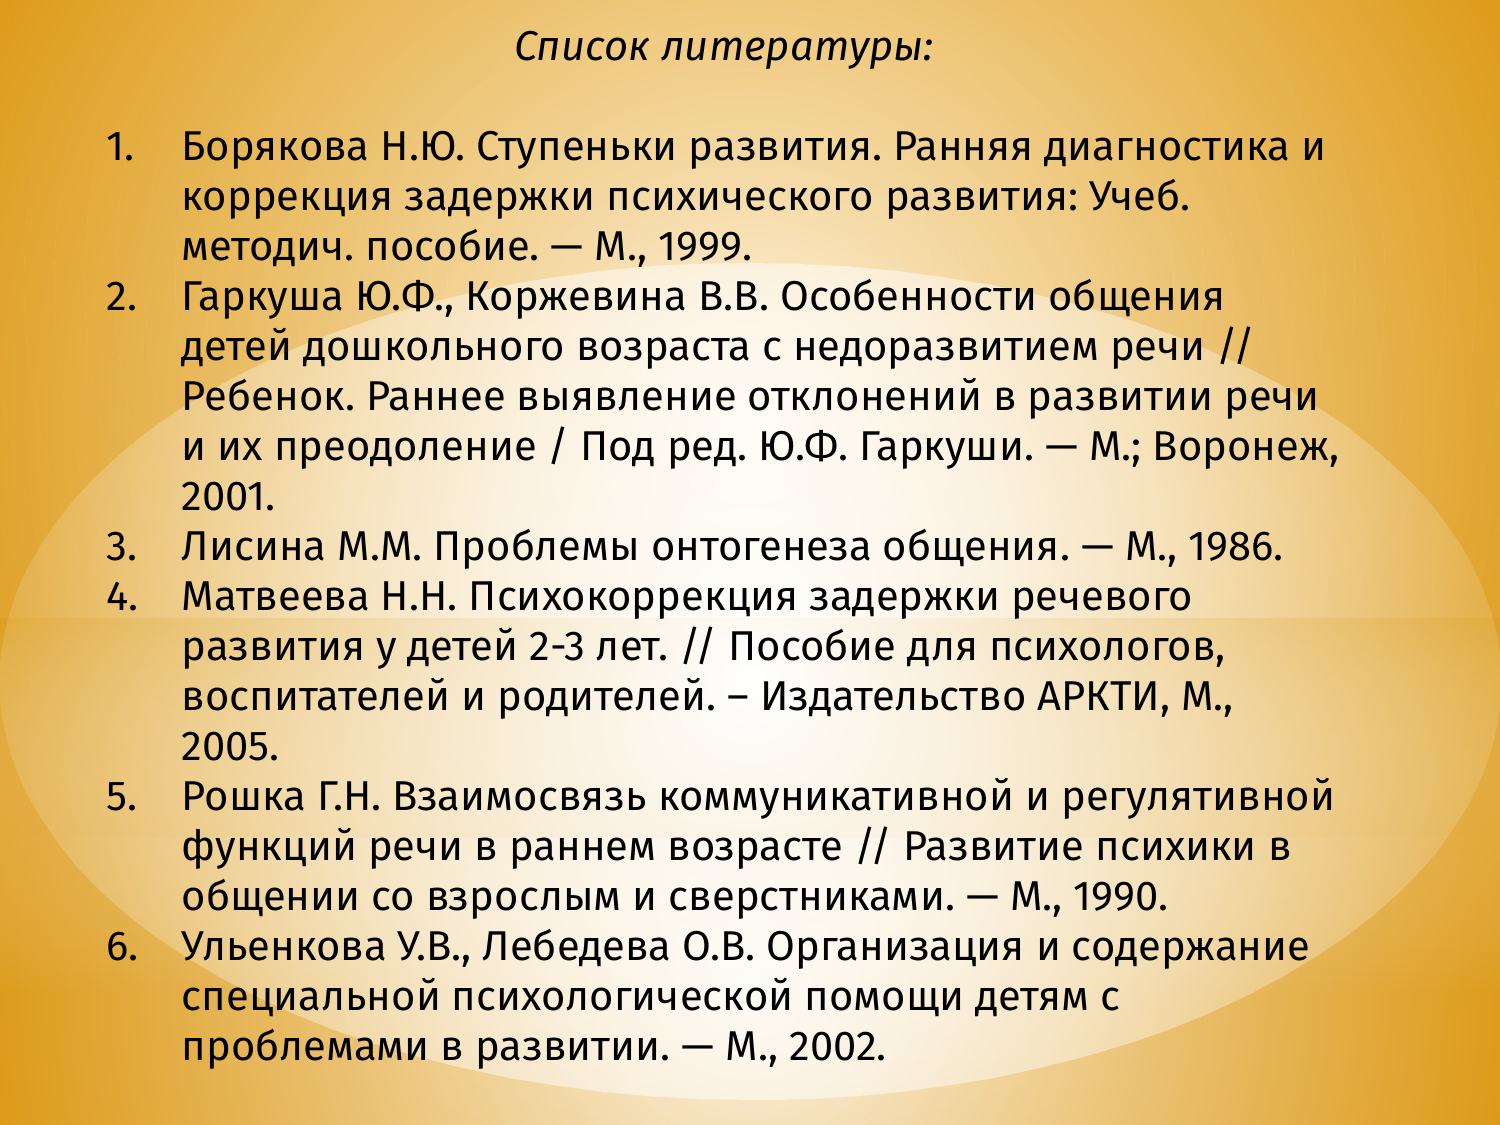

Список литературы:

Борякова Н.Ю. Ступеньки развития. Ранняя диагностика и коррекция задержки психического развития: Учеб. методич. пособие. — М., 1999.
Гаркуша Ю.Ф., Коржевина В.В. Особенности общения детей дошкольного возраста с недоразвитием речи // Ребенок. Раннее выявление отклонений в развитии речи и их преодоление / Под ред. Ю.Ф. Гаркуши. — М.; Воронеж, 2001.
Лисина М.М. Проблемы онтогенеза общения. — М., 1986.
Матвеева Н.Н. Психокоррекция задержки речевого развития у детей 2-3 лет. // Пособие для психологов, воспитателей и родителей. – Издательство АРКТИ, М., 2005.
Рошка Г.Н. Взаимосвязь коммуникативной и регулятивной функций речи в раннем возрасте // Развитие психики в общении со взрослым и сверстниками. — М., 1990.
Ульенкова У.В., Лебедева О.В. Организация и содержание специальной психологической помощи детям с проблемами в развитии. — М., 2002.